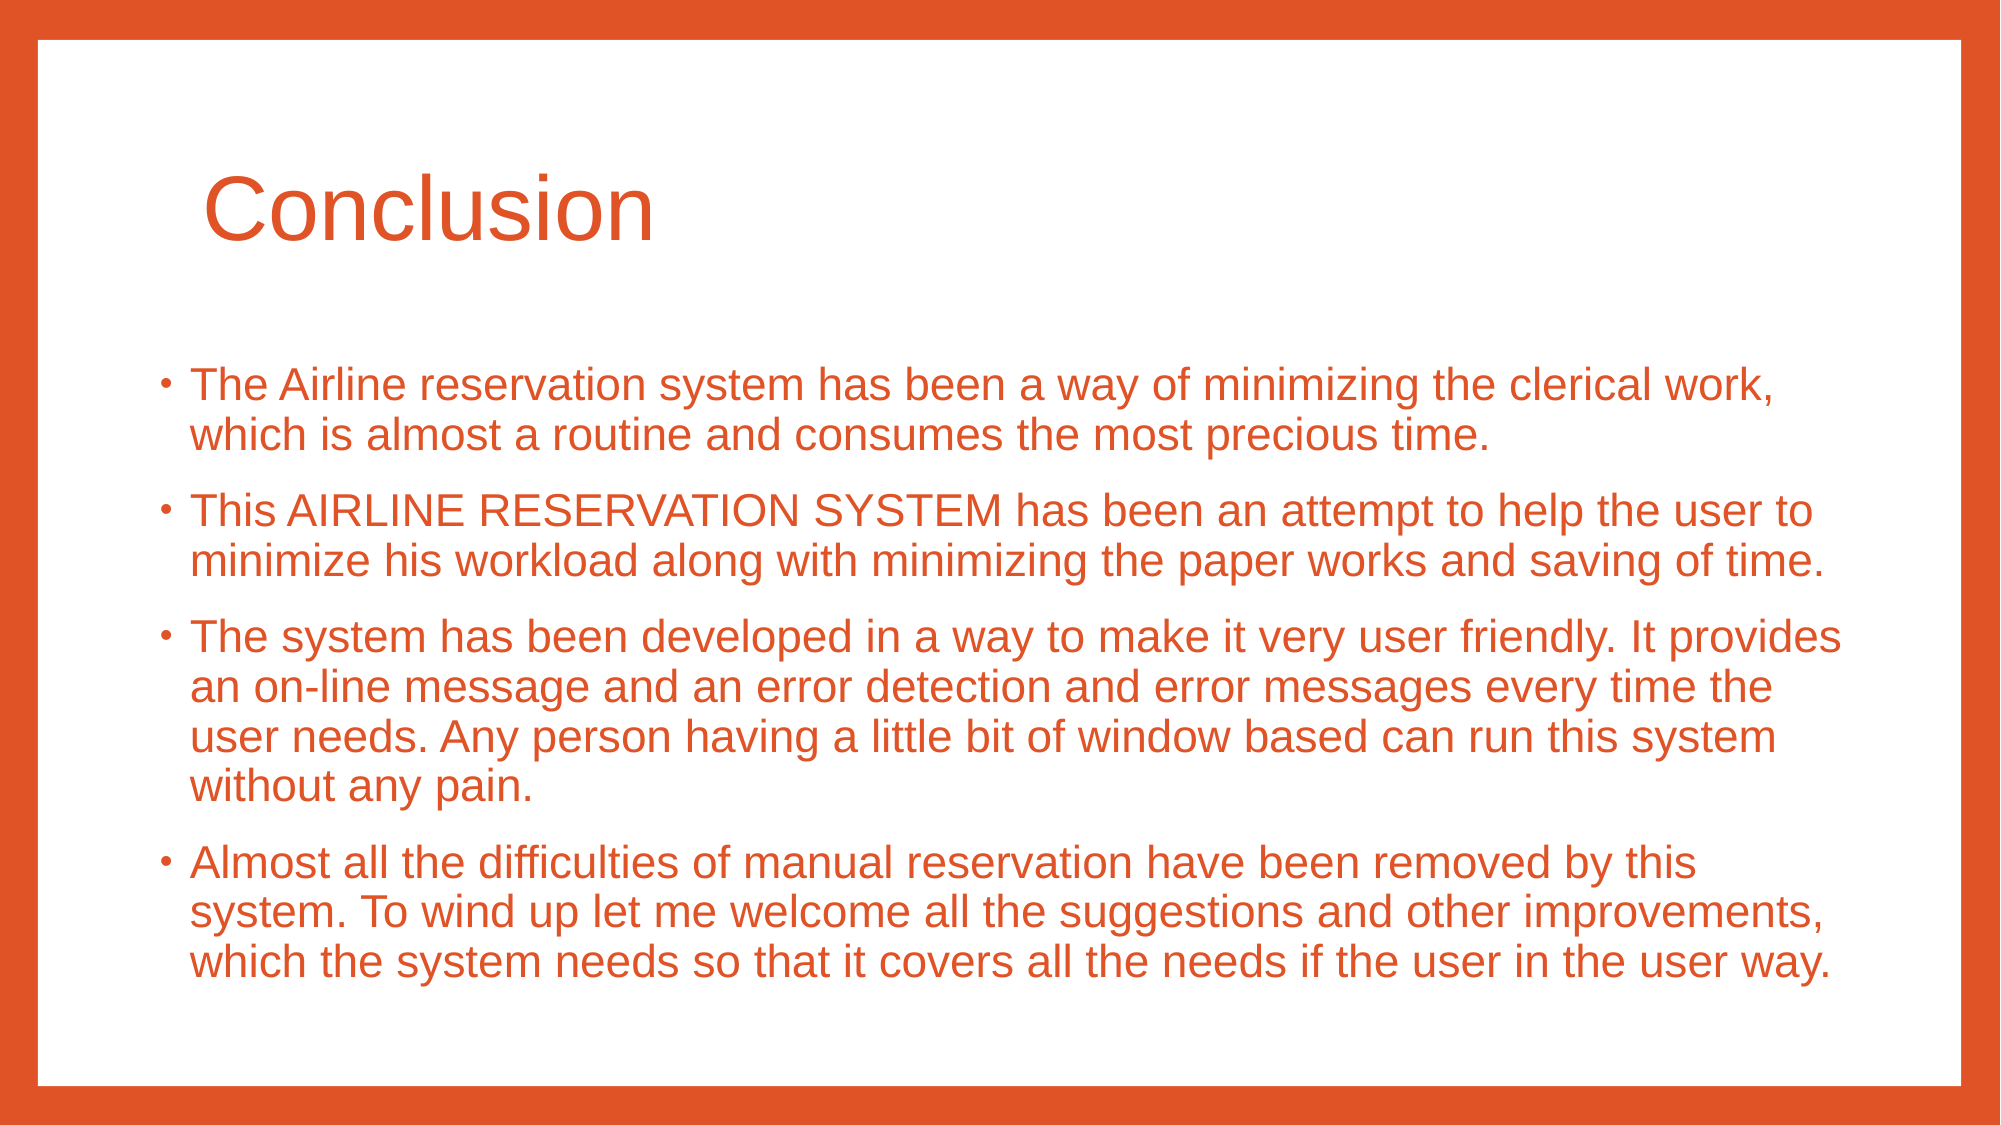

# Conclusion

The Airline reservation system has been a way of minimizing the clerical work, which is almost a routine and consumes the most precious time.
This AIRLINE RESERVATION SYSTEM has been an attempt to help the user to minimize his workload along with minimizing the paper works and saving of time.
The system has been developed in a way to make it very user friendly. It provides an on-line message and an error detection and error messages every time the user needs. Any person having a little bit of window based can run this system without any pain.
Almost all the difficulties of manual reservation have been removed by this system. To wind up let me welcome all the suggestions and other improvements, which the system needs so that it covers all the needs if the user in the user way.